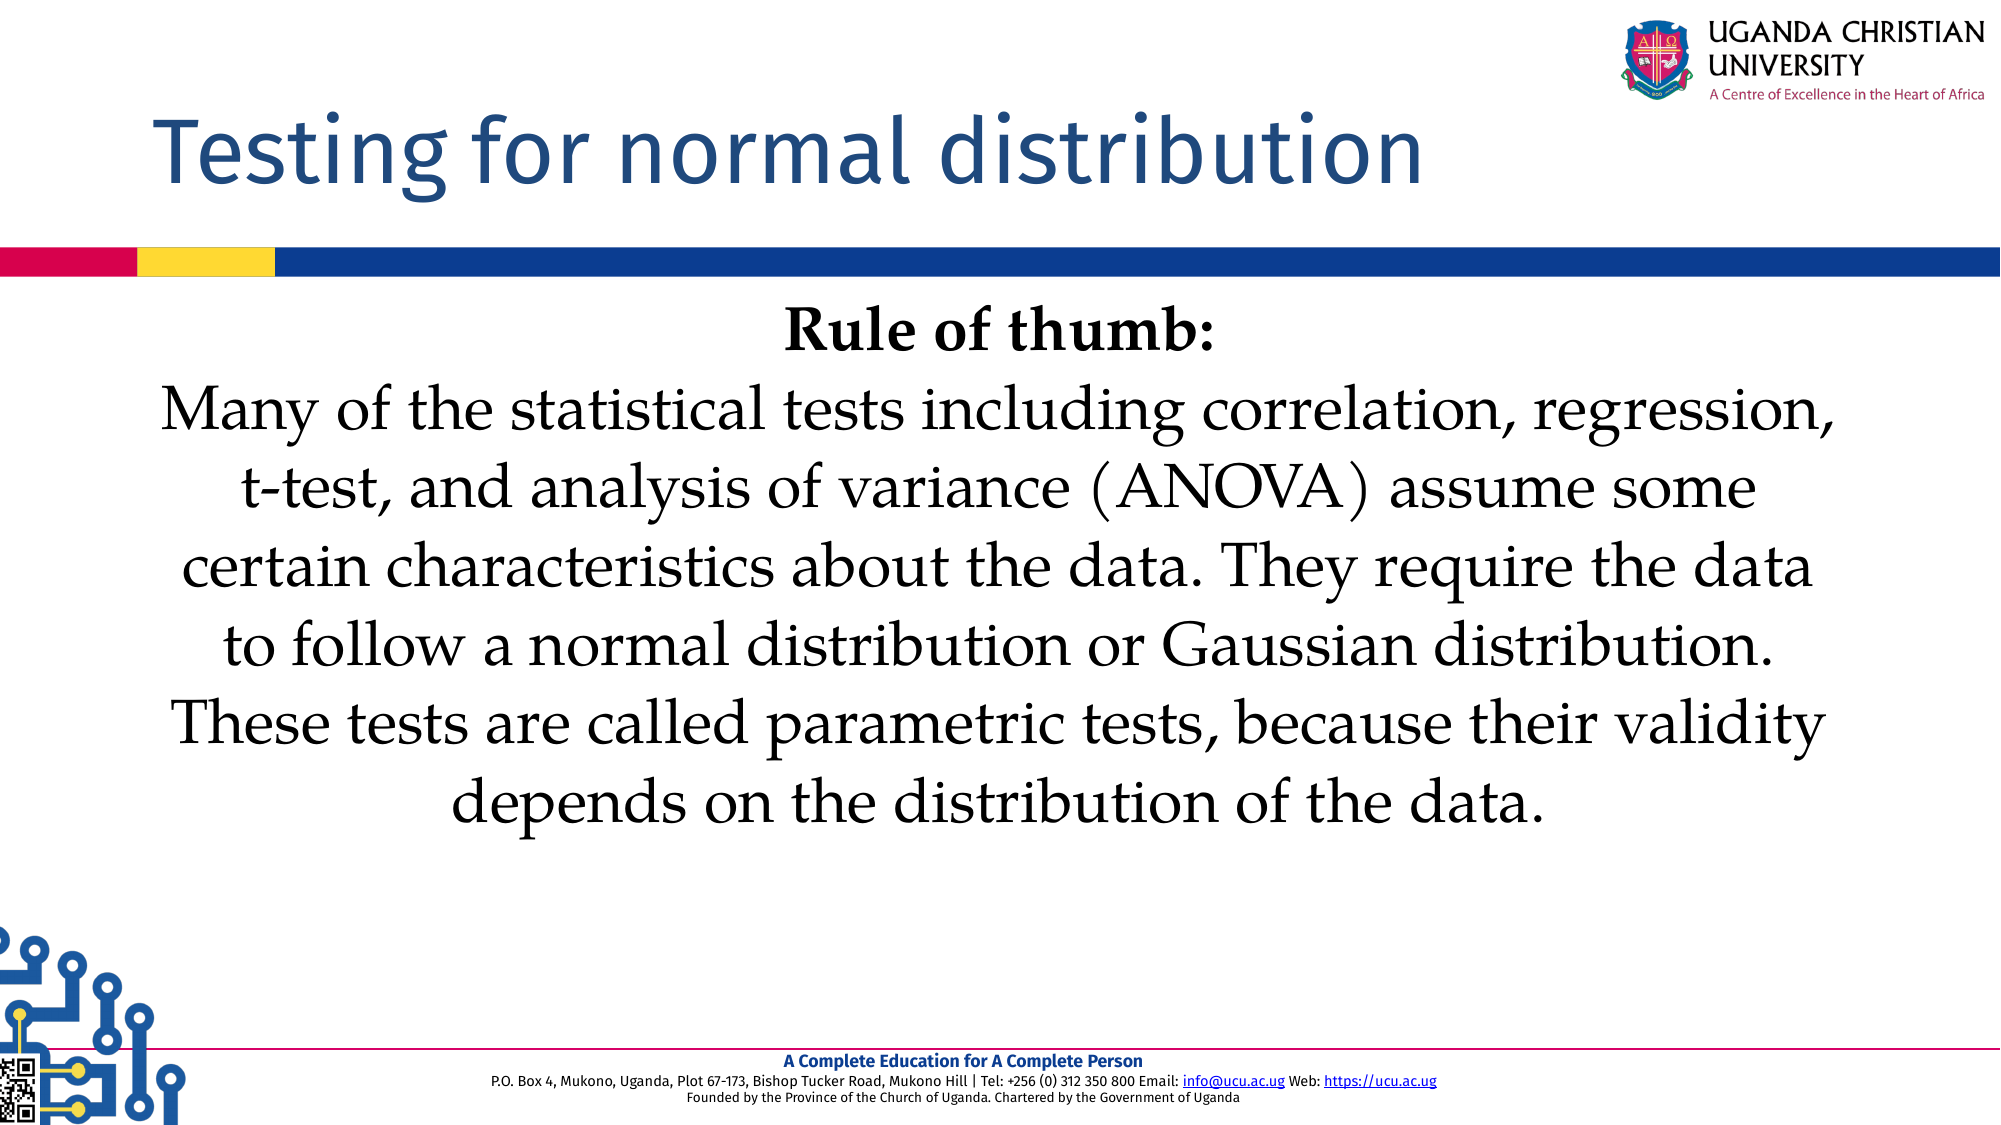

# Testing for normal distribution
Rule of thumb:
Many of the statistical tests including correlation, regression, t-test, and analysis of variance (ANOVA) assume some certain characteristics about the data. They require the data to follow a normal distribution or Gaussian distribution. These tests are called parametric tests, because their validity depends on the distribution of the data.